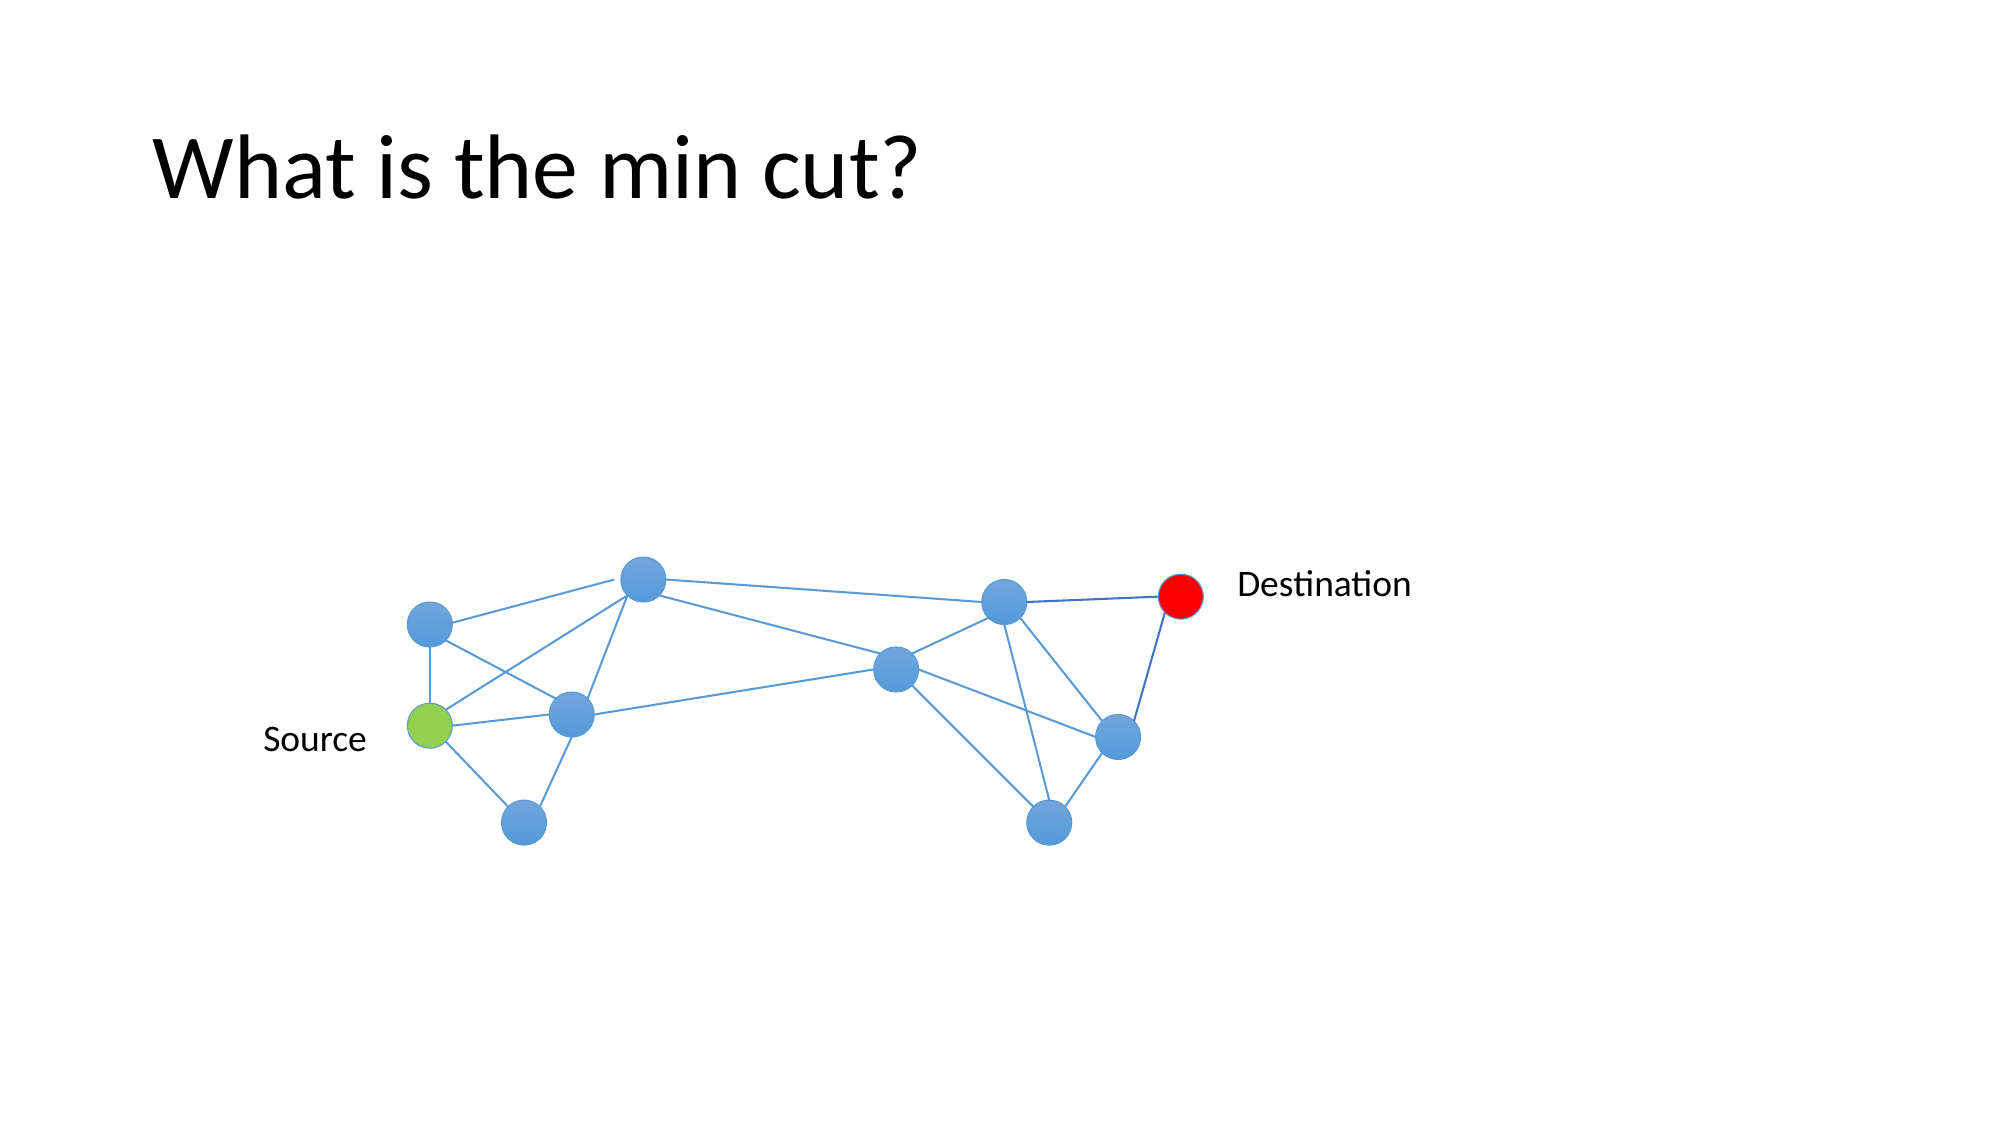

# What is the min cut?

Destination

Source